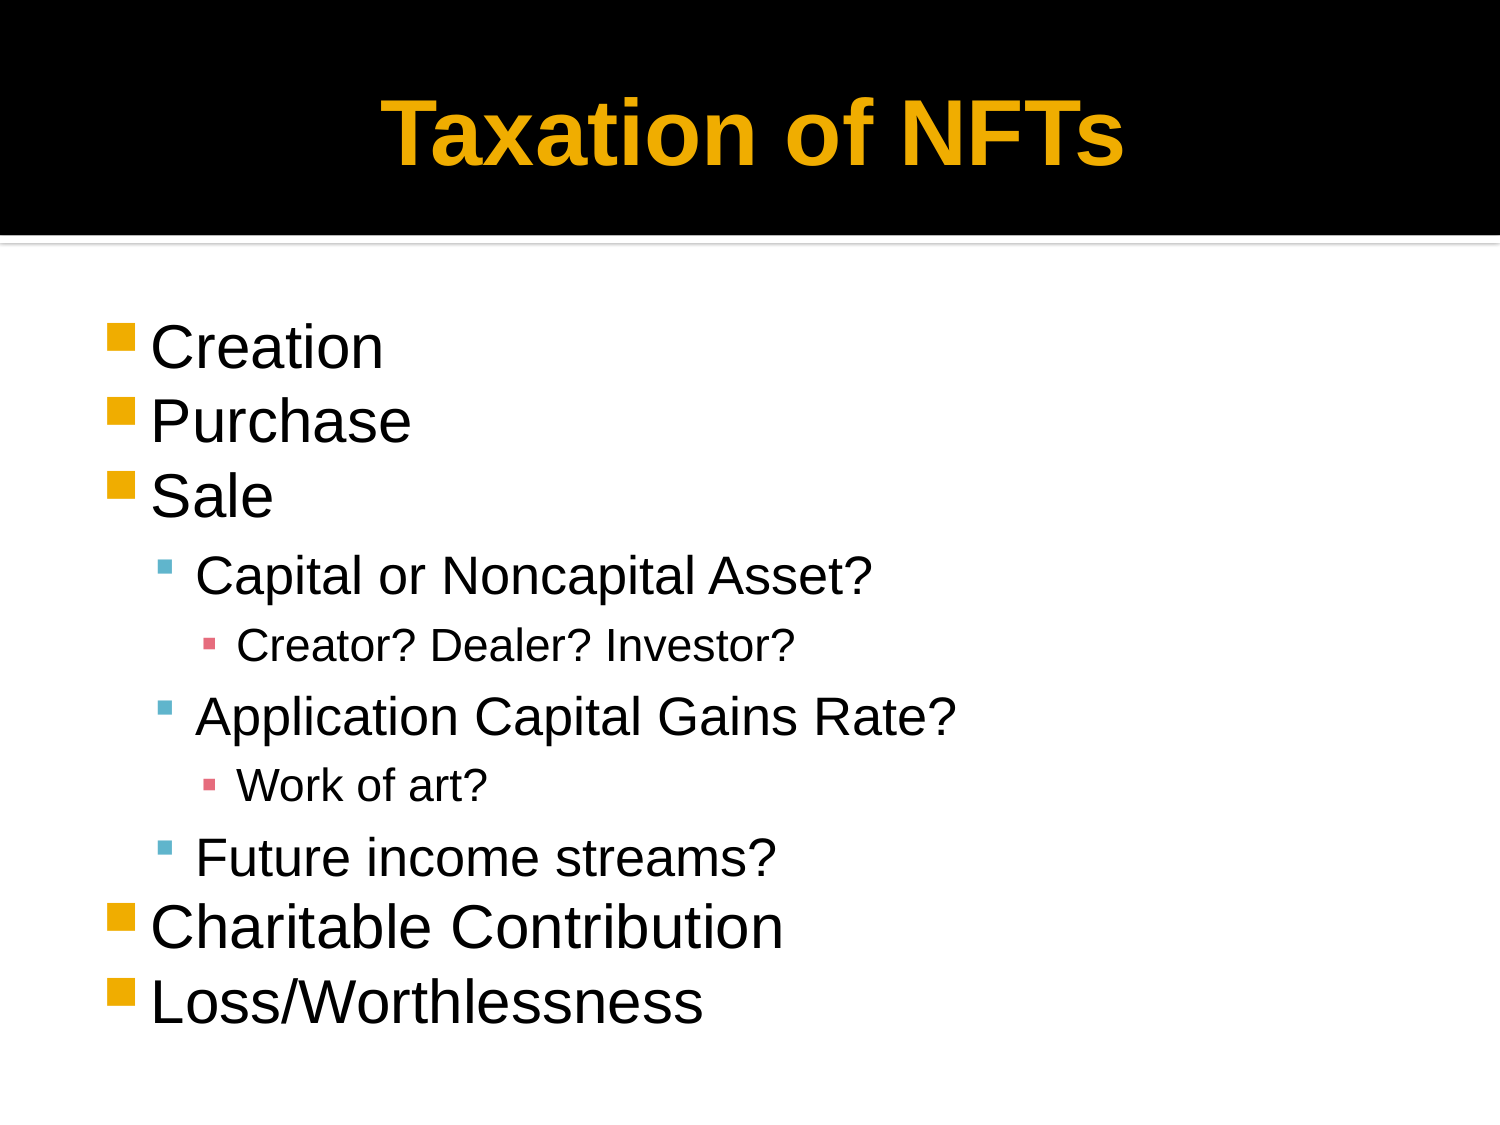

# Taxation of NFTs
Creation
Purchase
Sale
Capital or Noncapital Asset?
Creator? Dealer? Investor?
Application Capital Gains Rate?
Work of art?
Future income streams?
Charitable Contribution
Loss/Worthlessness